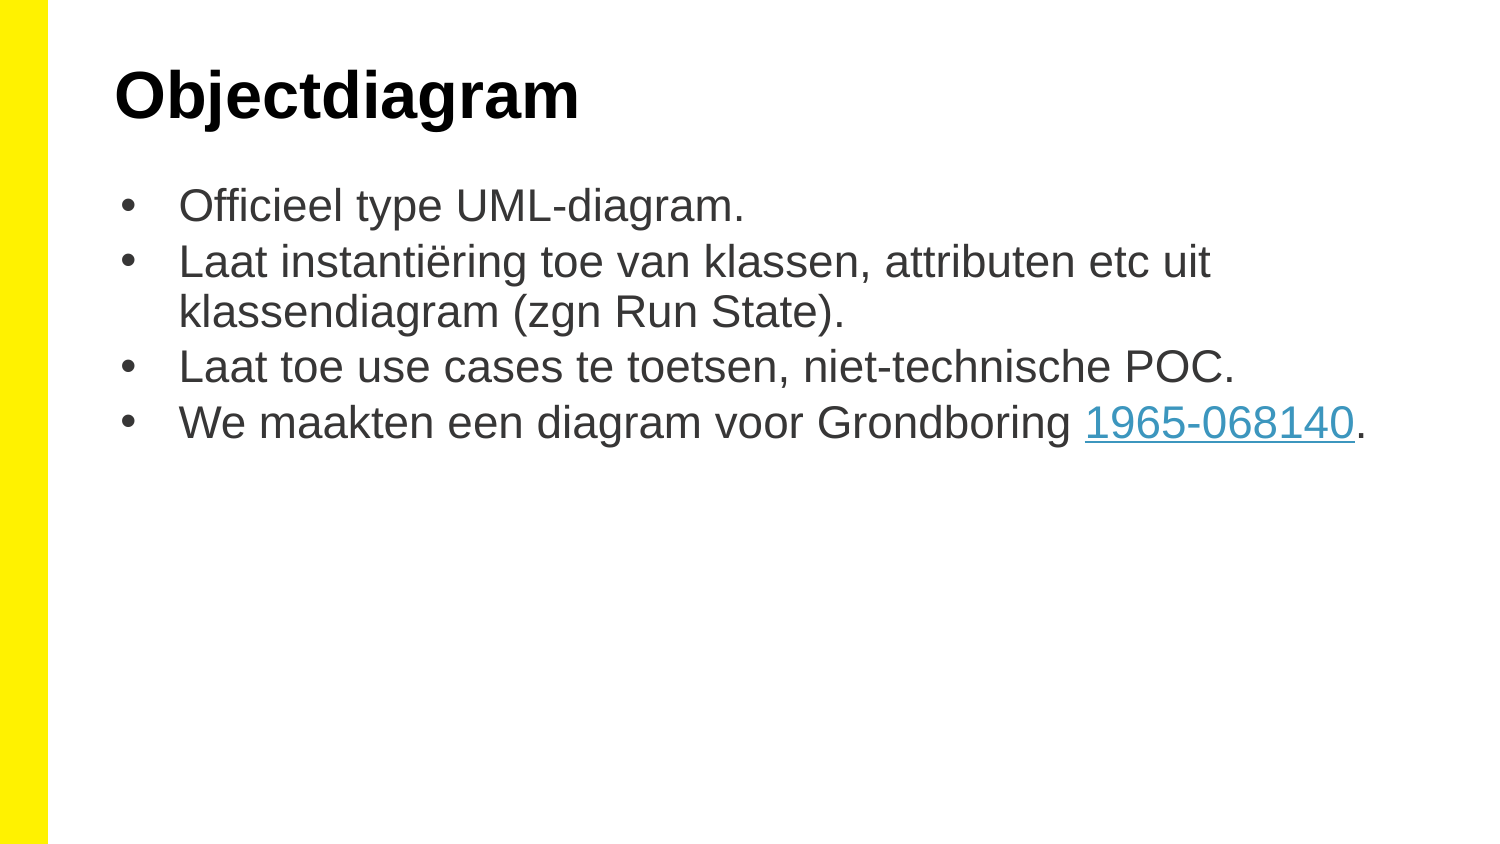

Objectdiagram
Officieel type UML-diagram.
Laat instantiëring toe van klassen, attributen etc uit klassendiagram (zgn Run State).
Laat toe use cases te toetsen, niet-technische POC.
We maakten een diagram voor Grondboring 1965-068140.